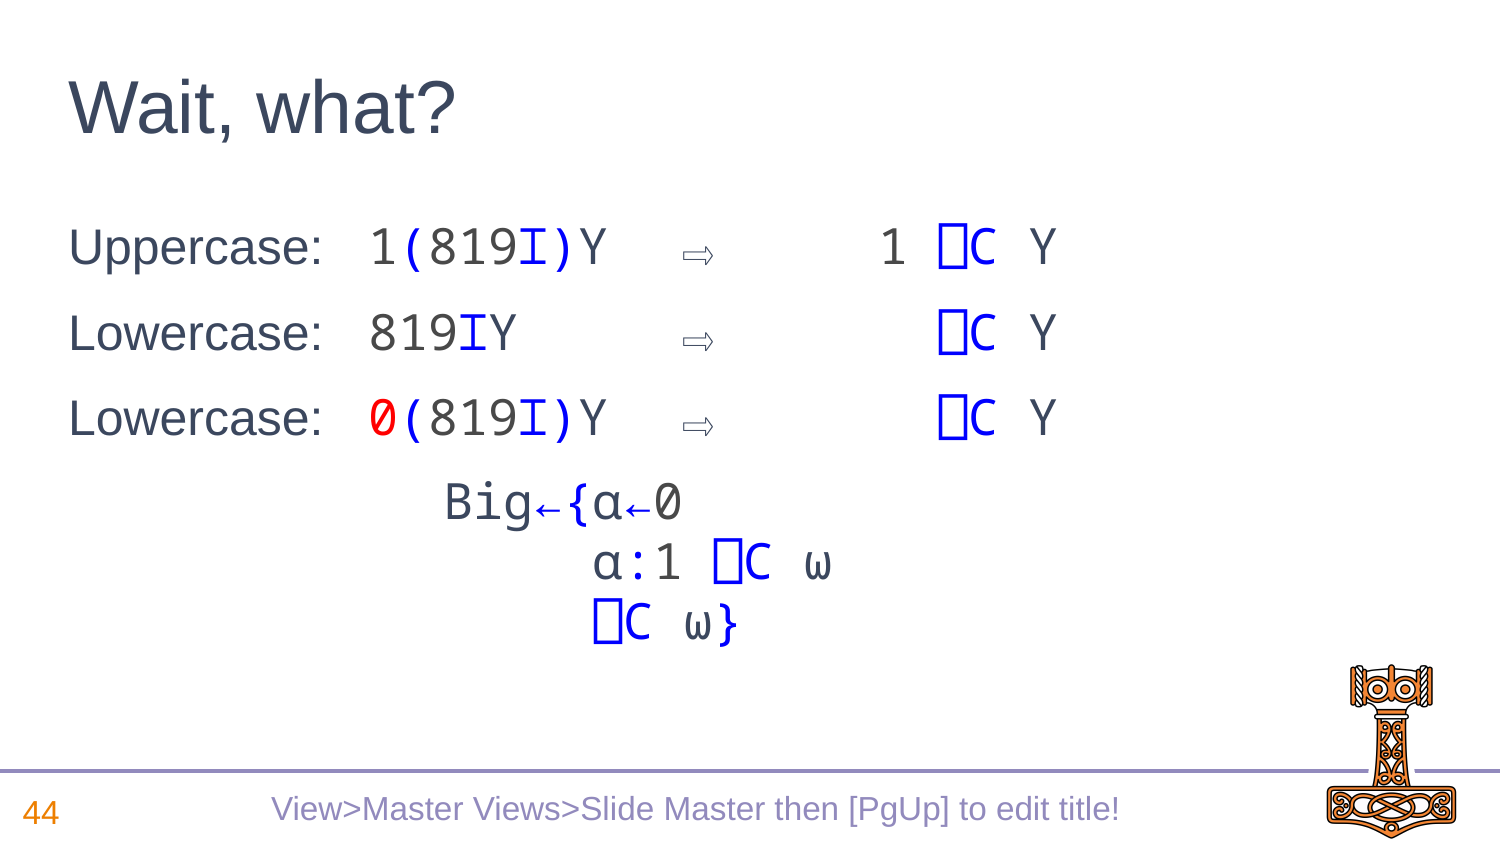

# Wait, what?
Uppercase:	1(819⌶)Y	⇨	  1 ⎕C Y
Lowercase:	819⌶Y	⇨	    ⎕C Y
Lowercase:	0(819⌶)Y	⇨	    ⎕C Y
Big←{⍺←0
     ⍺:1 ⎕C ⍵
     ⎕C ⍵}